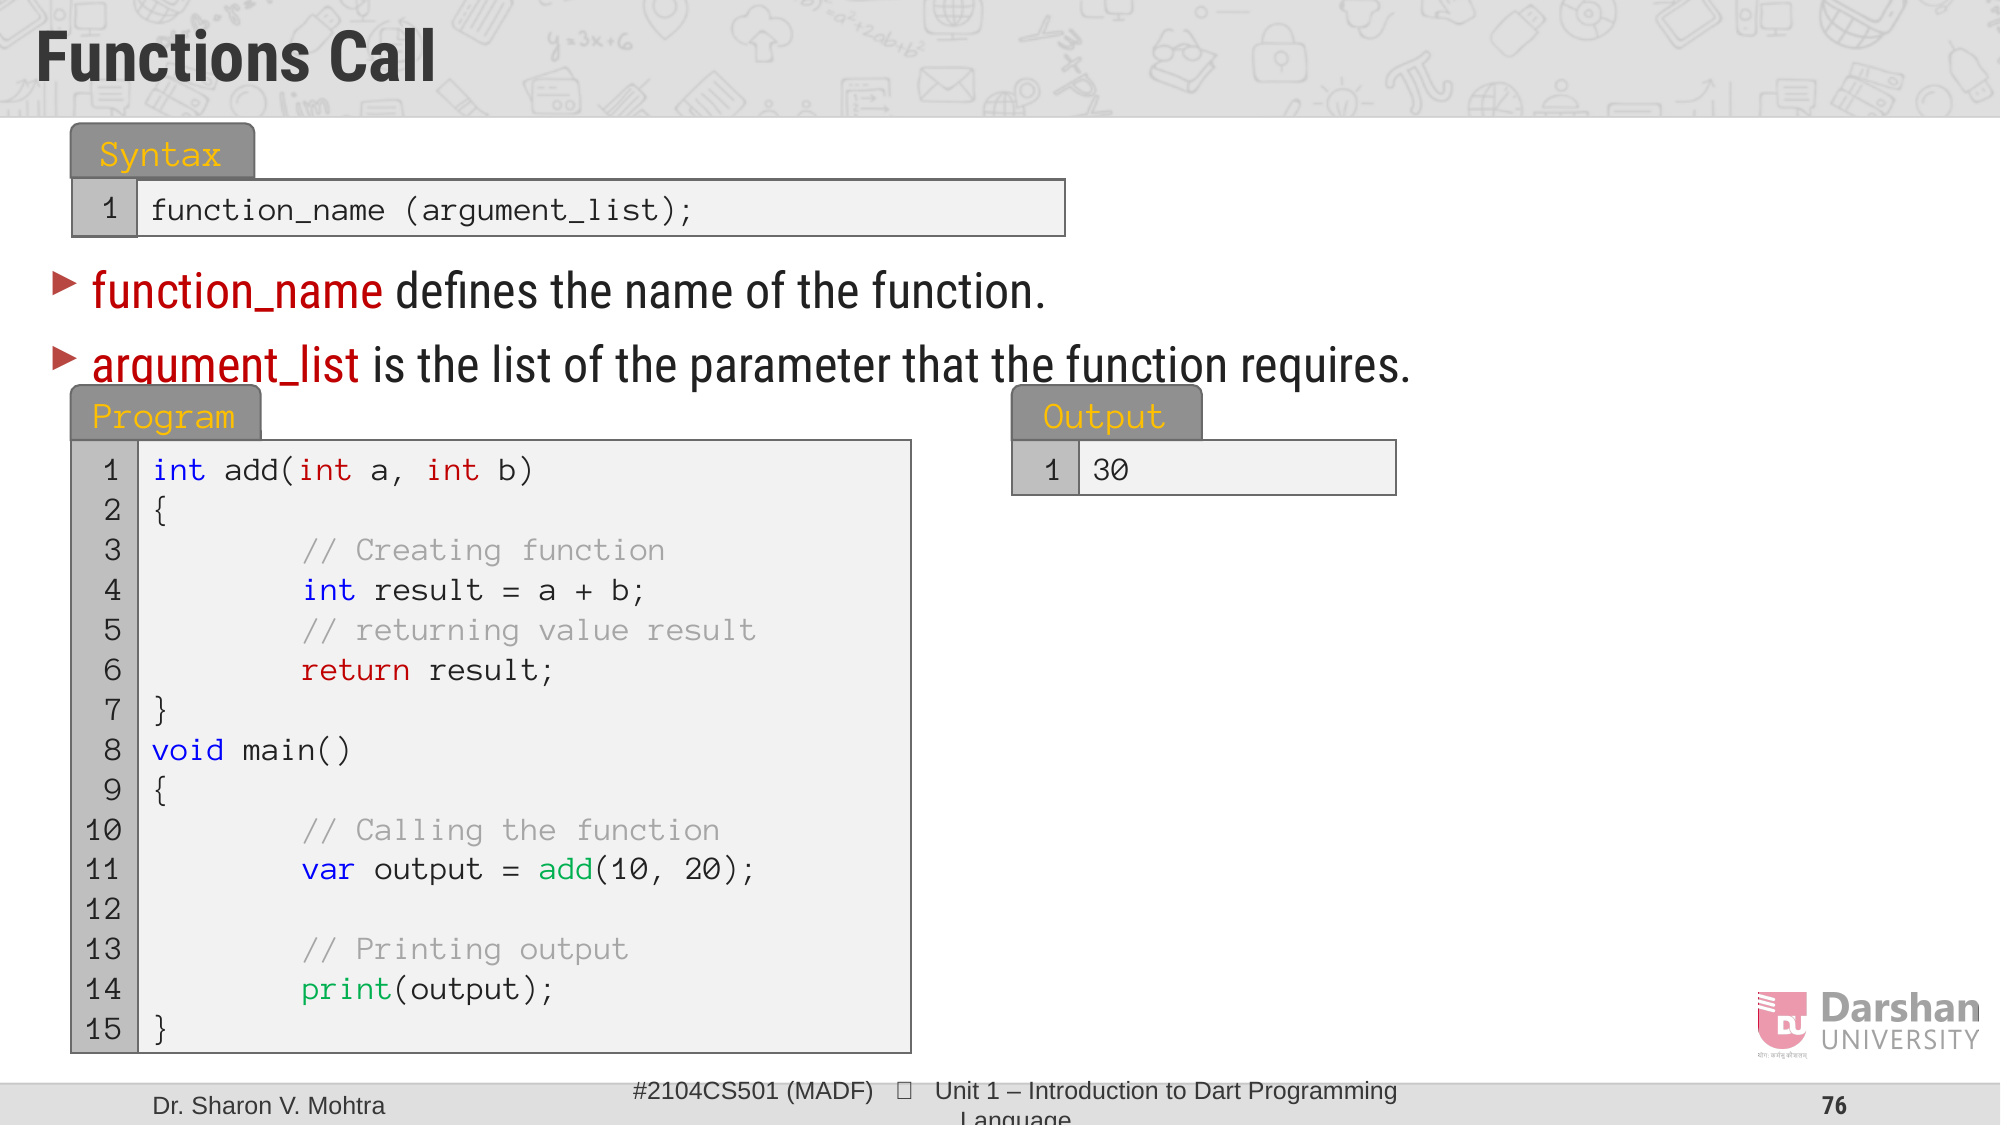

# Functions Call

function_name defines the name of the function.
argument_list is the list of the parameter that the function requires.

Syntax
1
function_name (argument_list);
Program
1
2
3
4
5
6
7
8
9
10
11
12
13
14
15
int add(int a, int b)
{
	// Creating function
	int result = a + b;
	// returning value result
	return result;
}
void main()
{
	// Calling the function
	var output = add(10, 20);

	// Printing output
	print(output);
}
Output
1
30